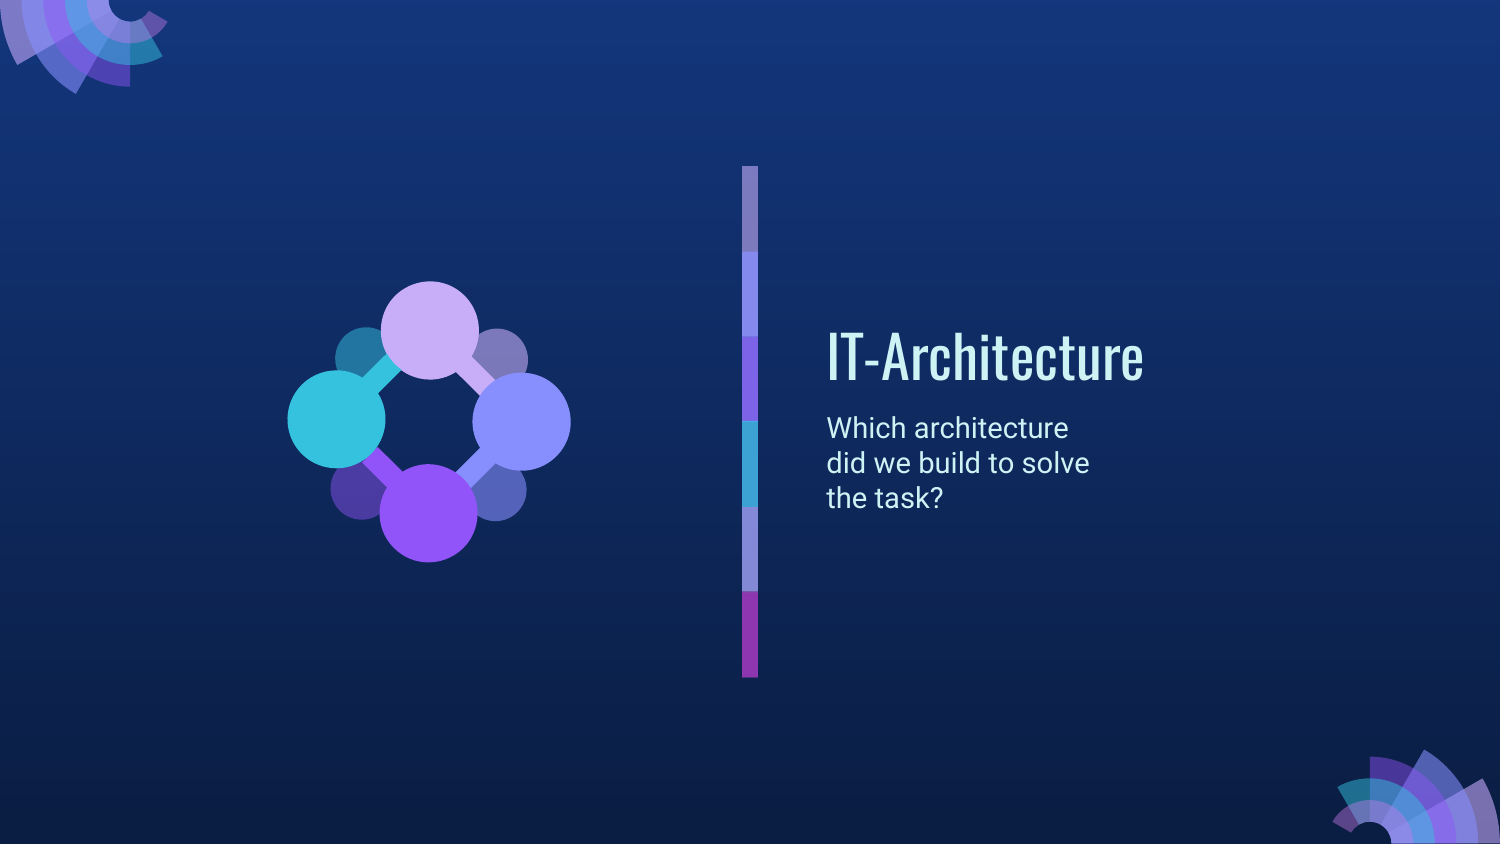

# IT-Architecture

Which architecture did we build to solve the task?